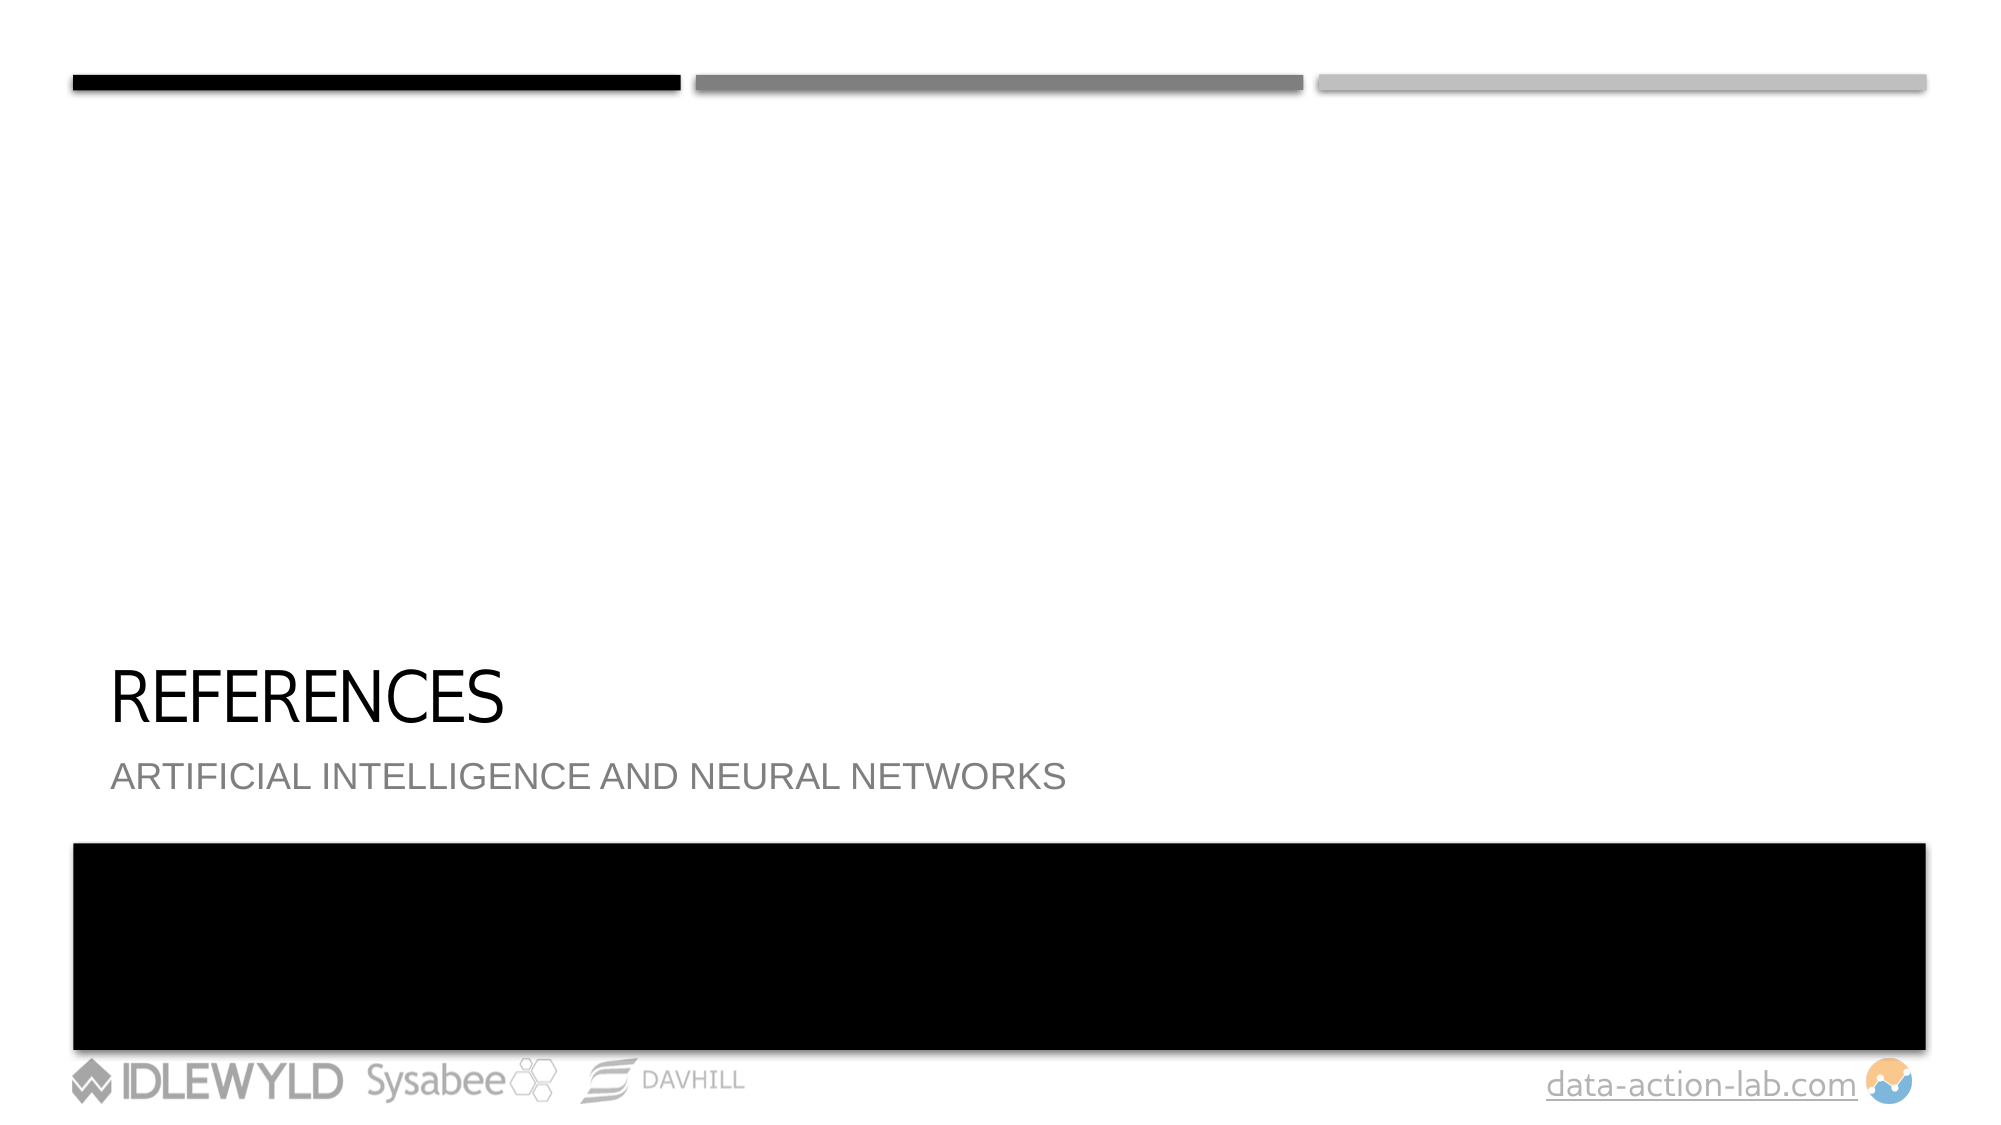

# REFERENCES
ARTIFICIAL INTELLIGENCE AND NEURAL NETWORKS